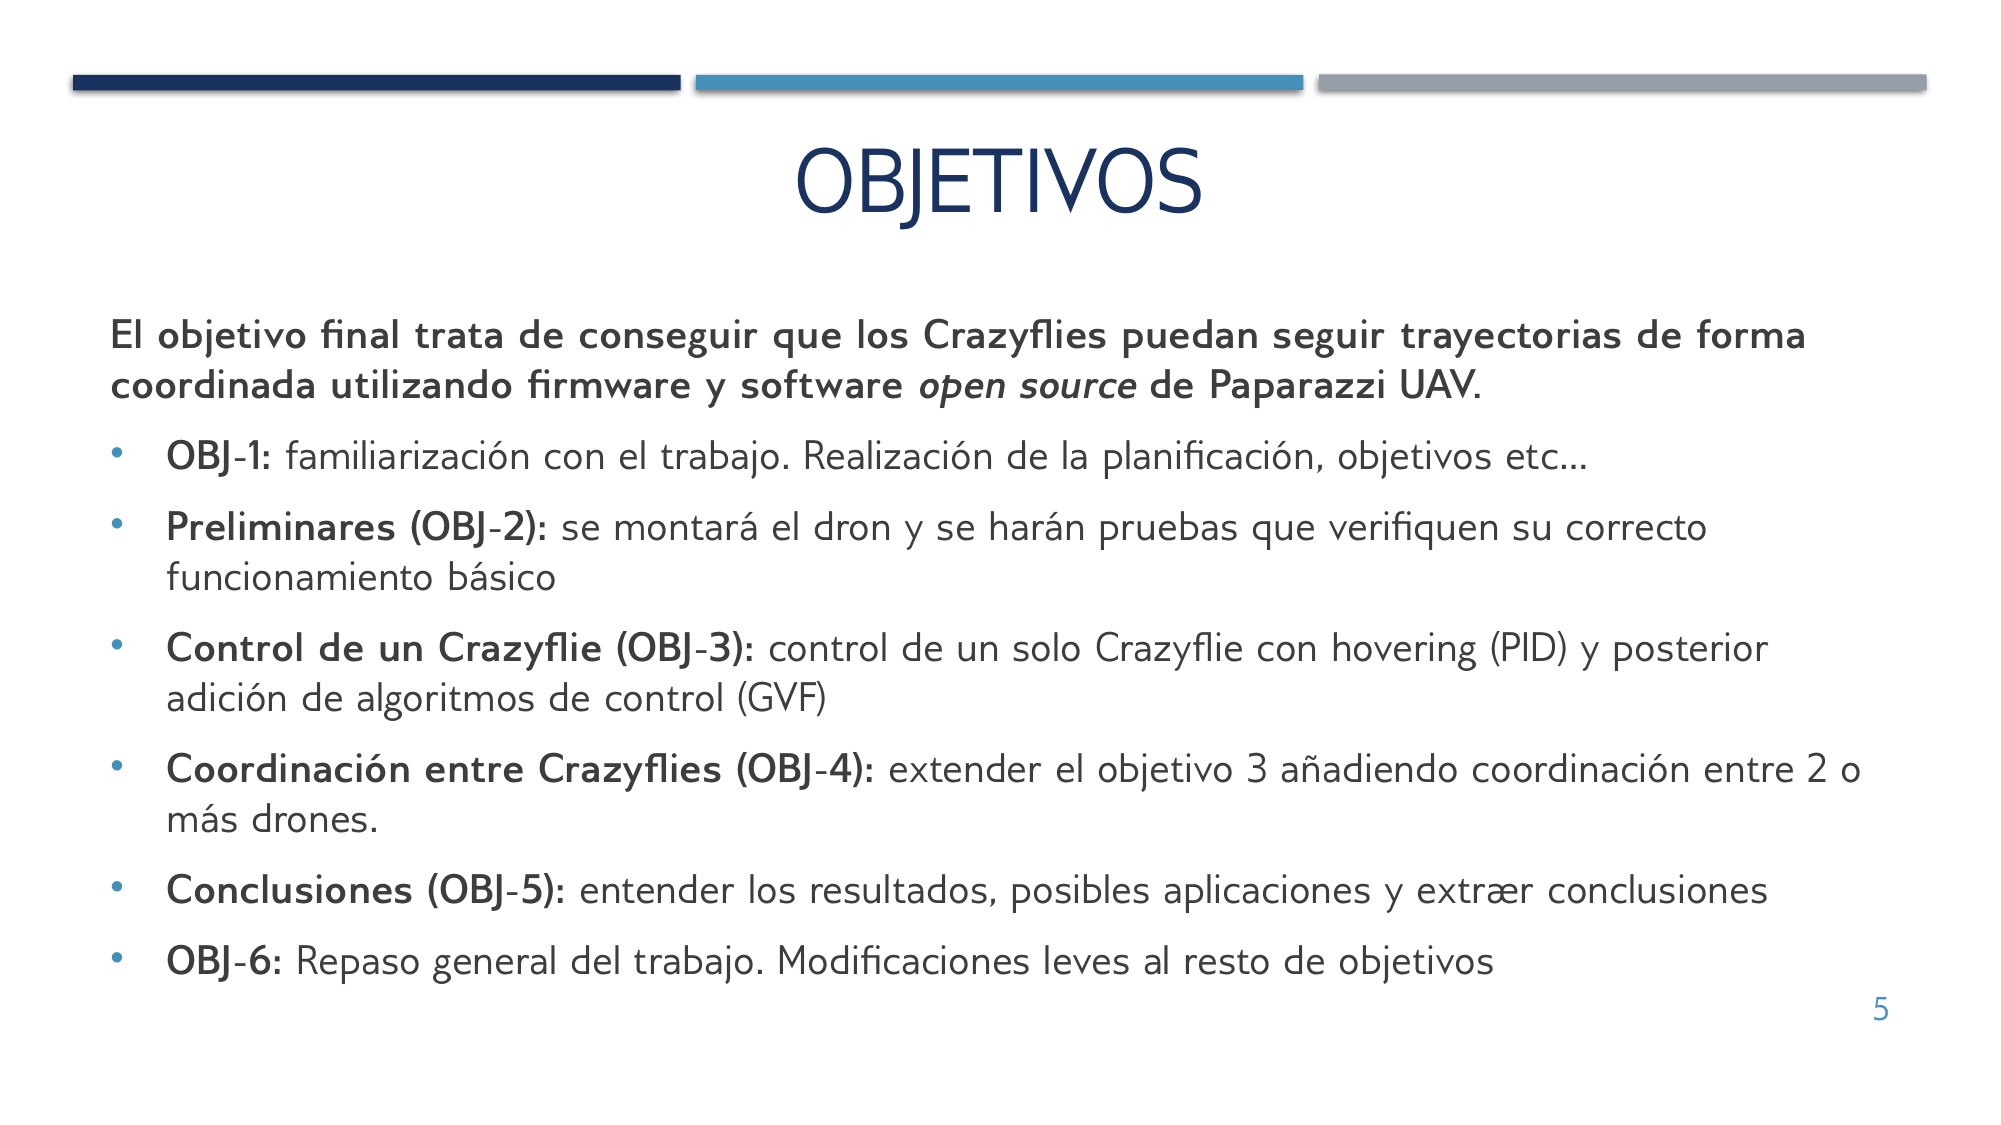

# Objetivos
El objetivo final trata de conseguir que los Crazyflies puedan seguir trayectorias de forma coordinada utilizando firmware y software open source de Paparazzi UAV.
OBJ-1: familiarización con el trabajo. Realización de la planificación, objetivos etc…
Preliminares (OBJ-2): se montará el dron y se harán pruebas que verifiquen su correcto funcionamiento básico
Control de un Crazyflie (OBJ-3): control de un solo Crazyflie con hovering (PID) y posterior adición de algoritmos de control (GVF)
Coordinación entre Crazyflies (OBJ-4): extender el objetivo 3 añadiendo coordinación entre 2 o más drones.
Conclusiones (OBJ-5): entender los resultados, posibles aplicaciones y extraer conclusiones
OBJ-6: Repaso general del trabajo. Modificaciones leves al resto de objetivos

5